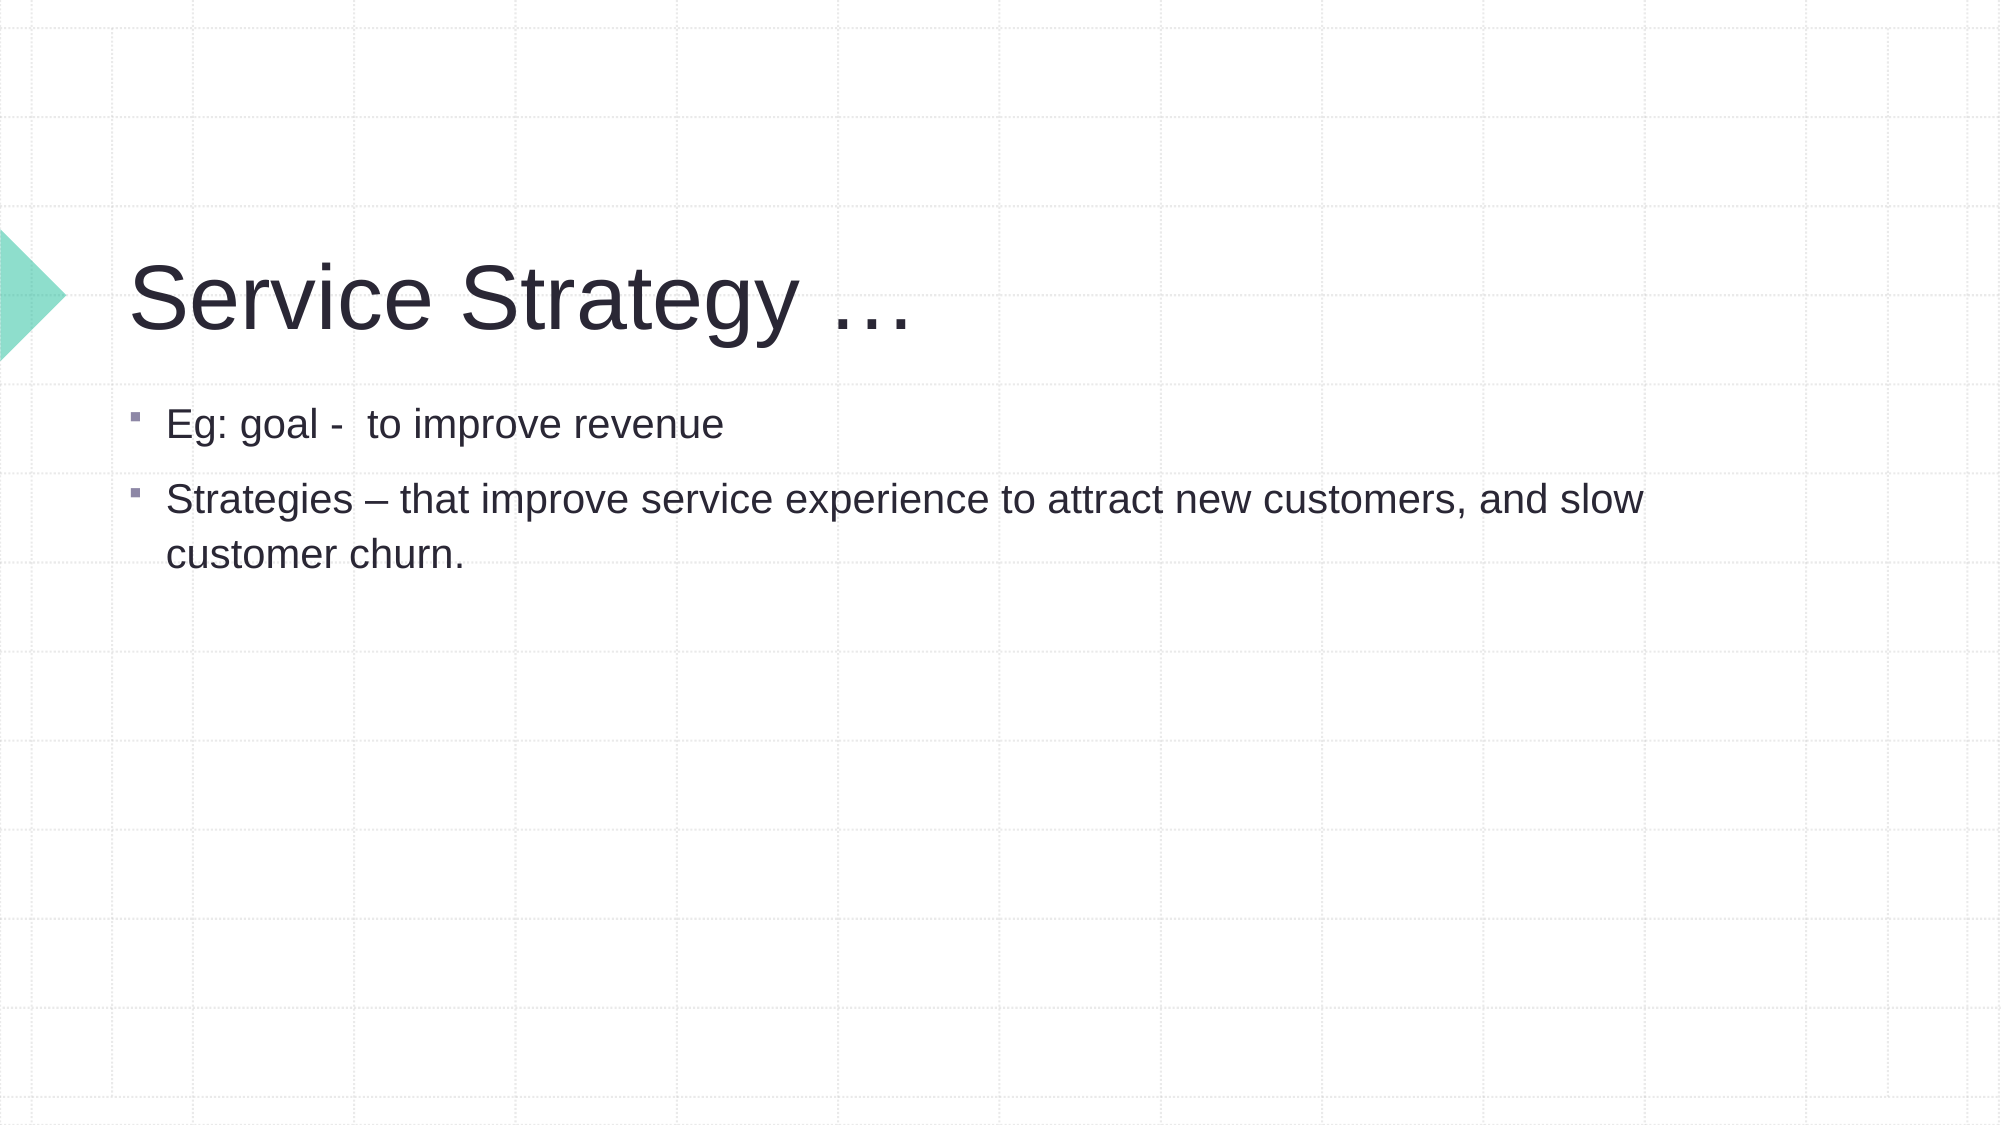

# Service Strategy …
Eg: goal -  to improve revenue
Strategies – that improve service experience to attract new customers, and slow customer churn.